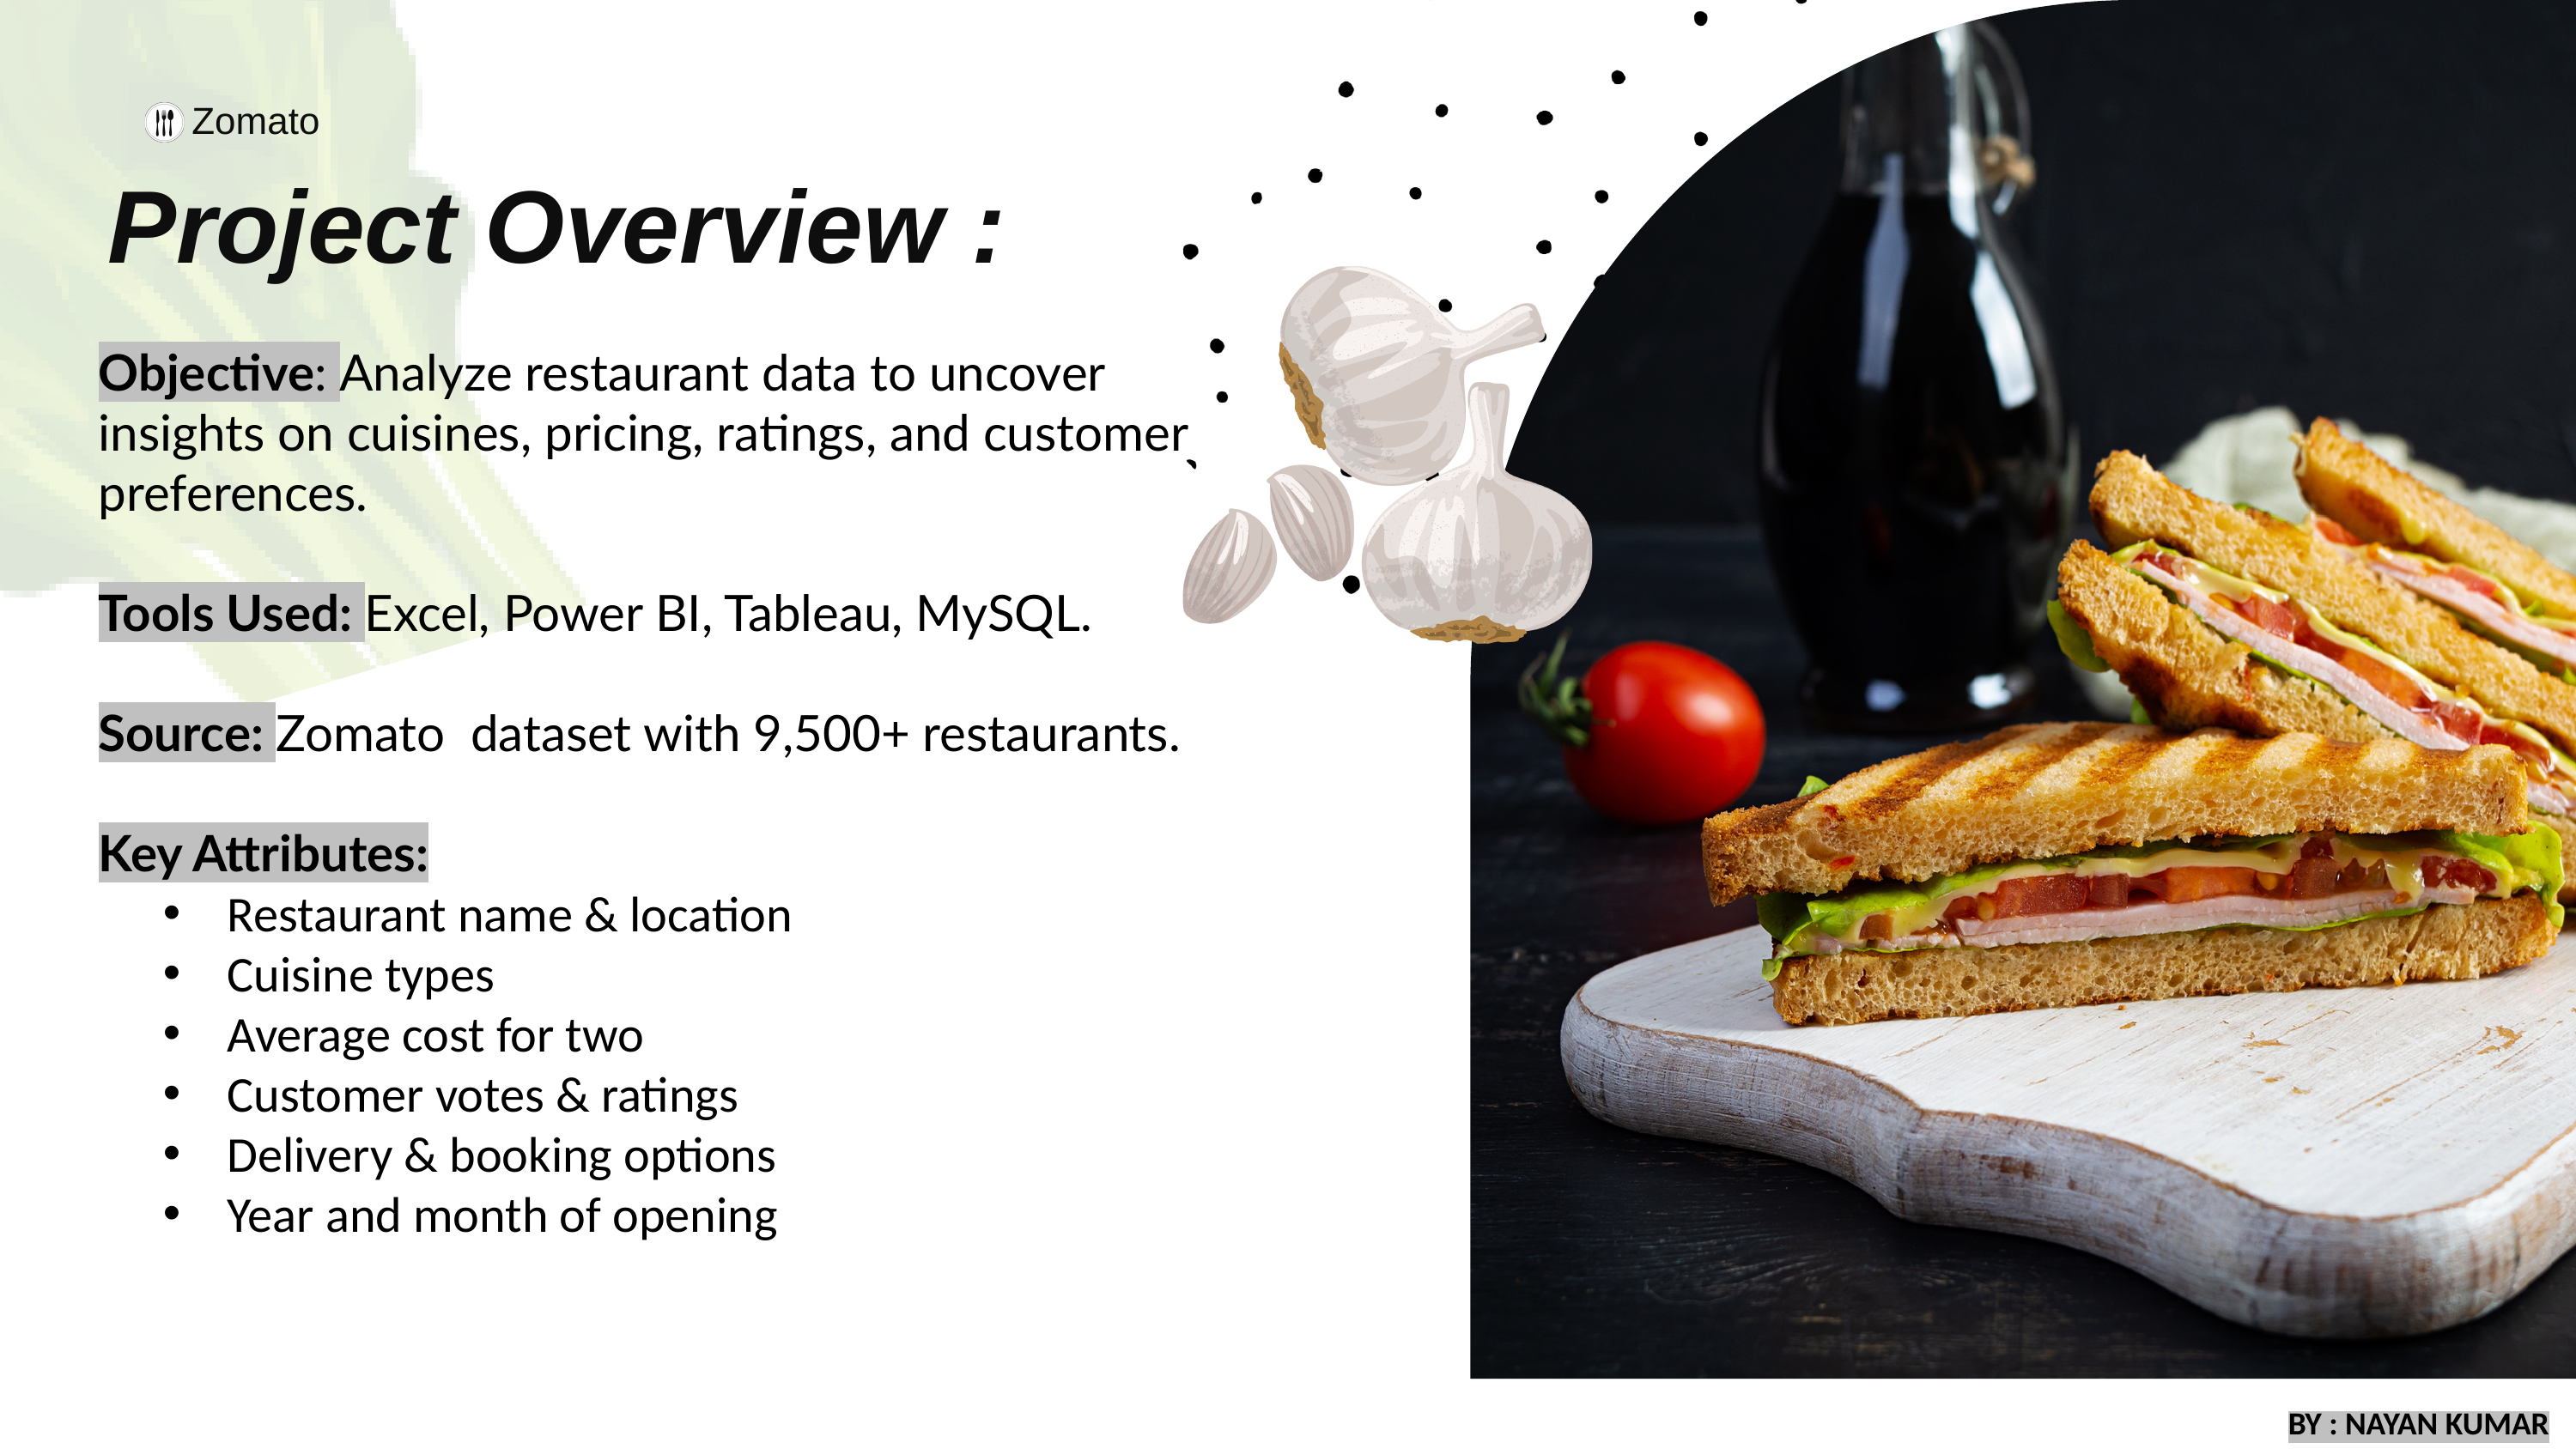

Zomato

Project Overview :

Objective: Analyze restaurant data to uncover insights on cuisines, pricing, ratings, and customer preferences.

Tools Used: Excel, Power BI, Tableau, MySQL.

Source: Zomato  dataset with 9,500+ restaurants.

Key Attributes:
Restaurant name & location
Cuisine types
Average cost for two
Customer votes & ratings
Delivery & booking options
Year and month of opening

BY : NAYAN KUMAR